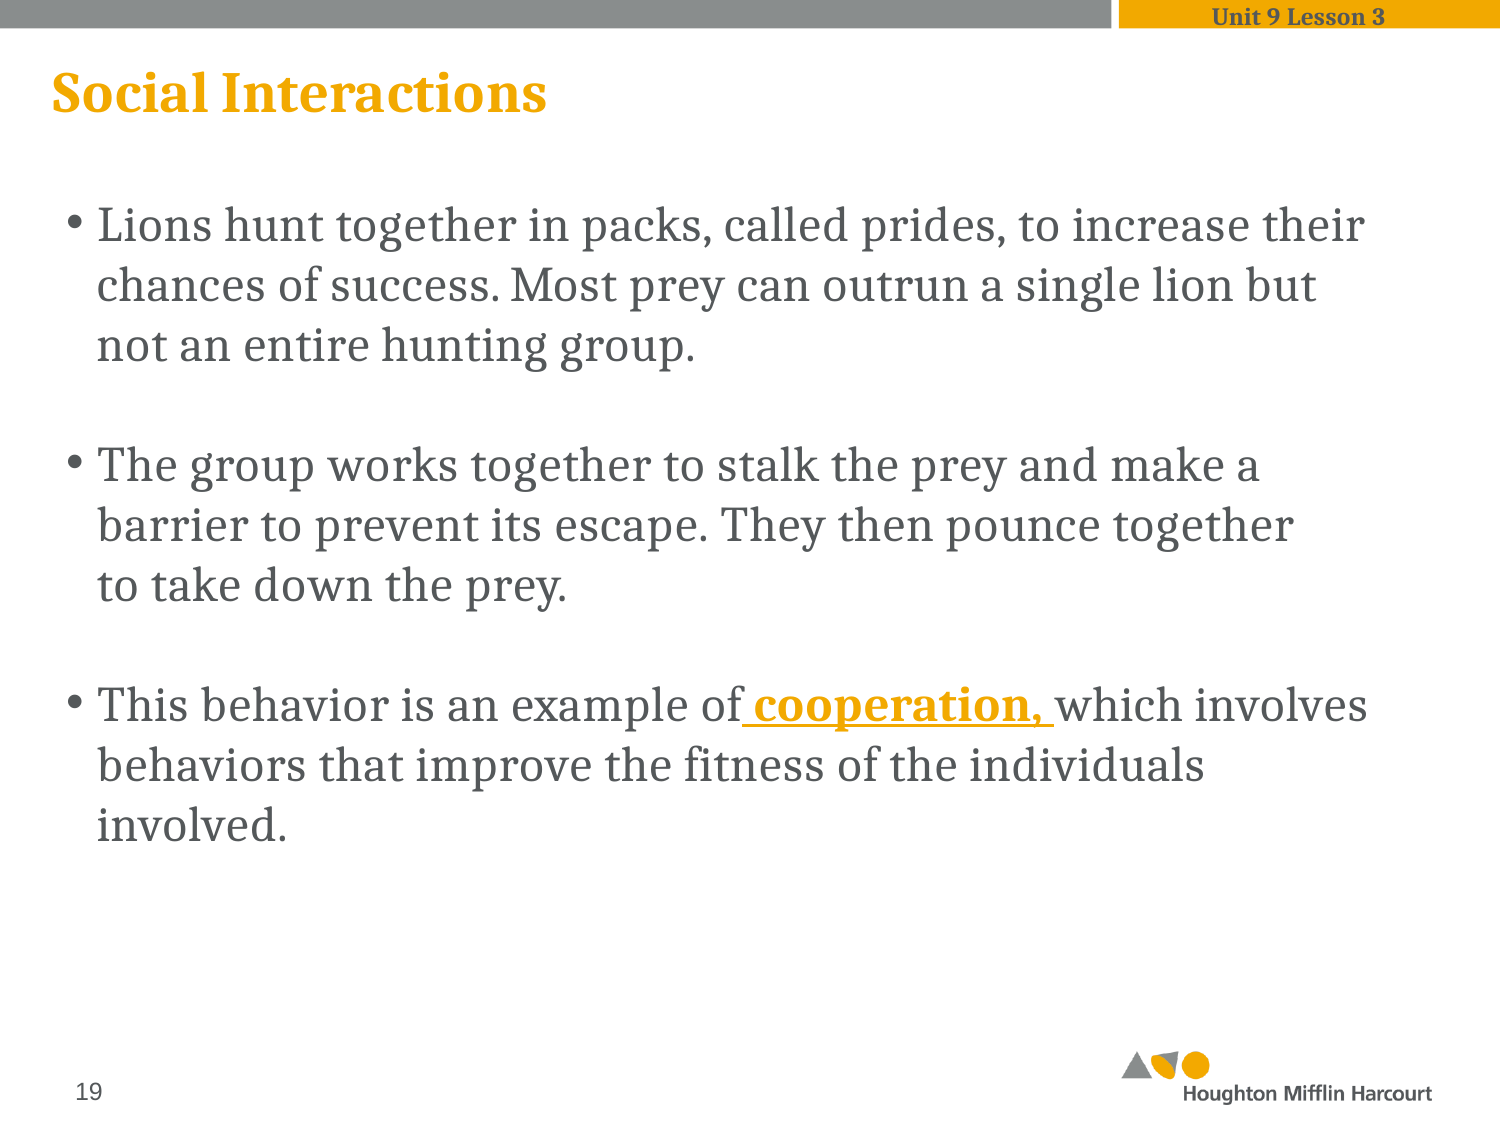

Unit 9 Lesson 3
# Social Interactions
Lions hunt together in packs, called prides, to increase their chances of success. Most prey can outrun a single lion but not an entire hunting group.

The group works together to stalk the prey and make a barrier to prevent its escape. They then pounce together to take down the prey.

This behavior is an example of cooperation, which involves behaviors that improve the fitness of the individuals involved.
19